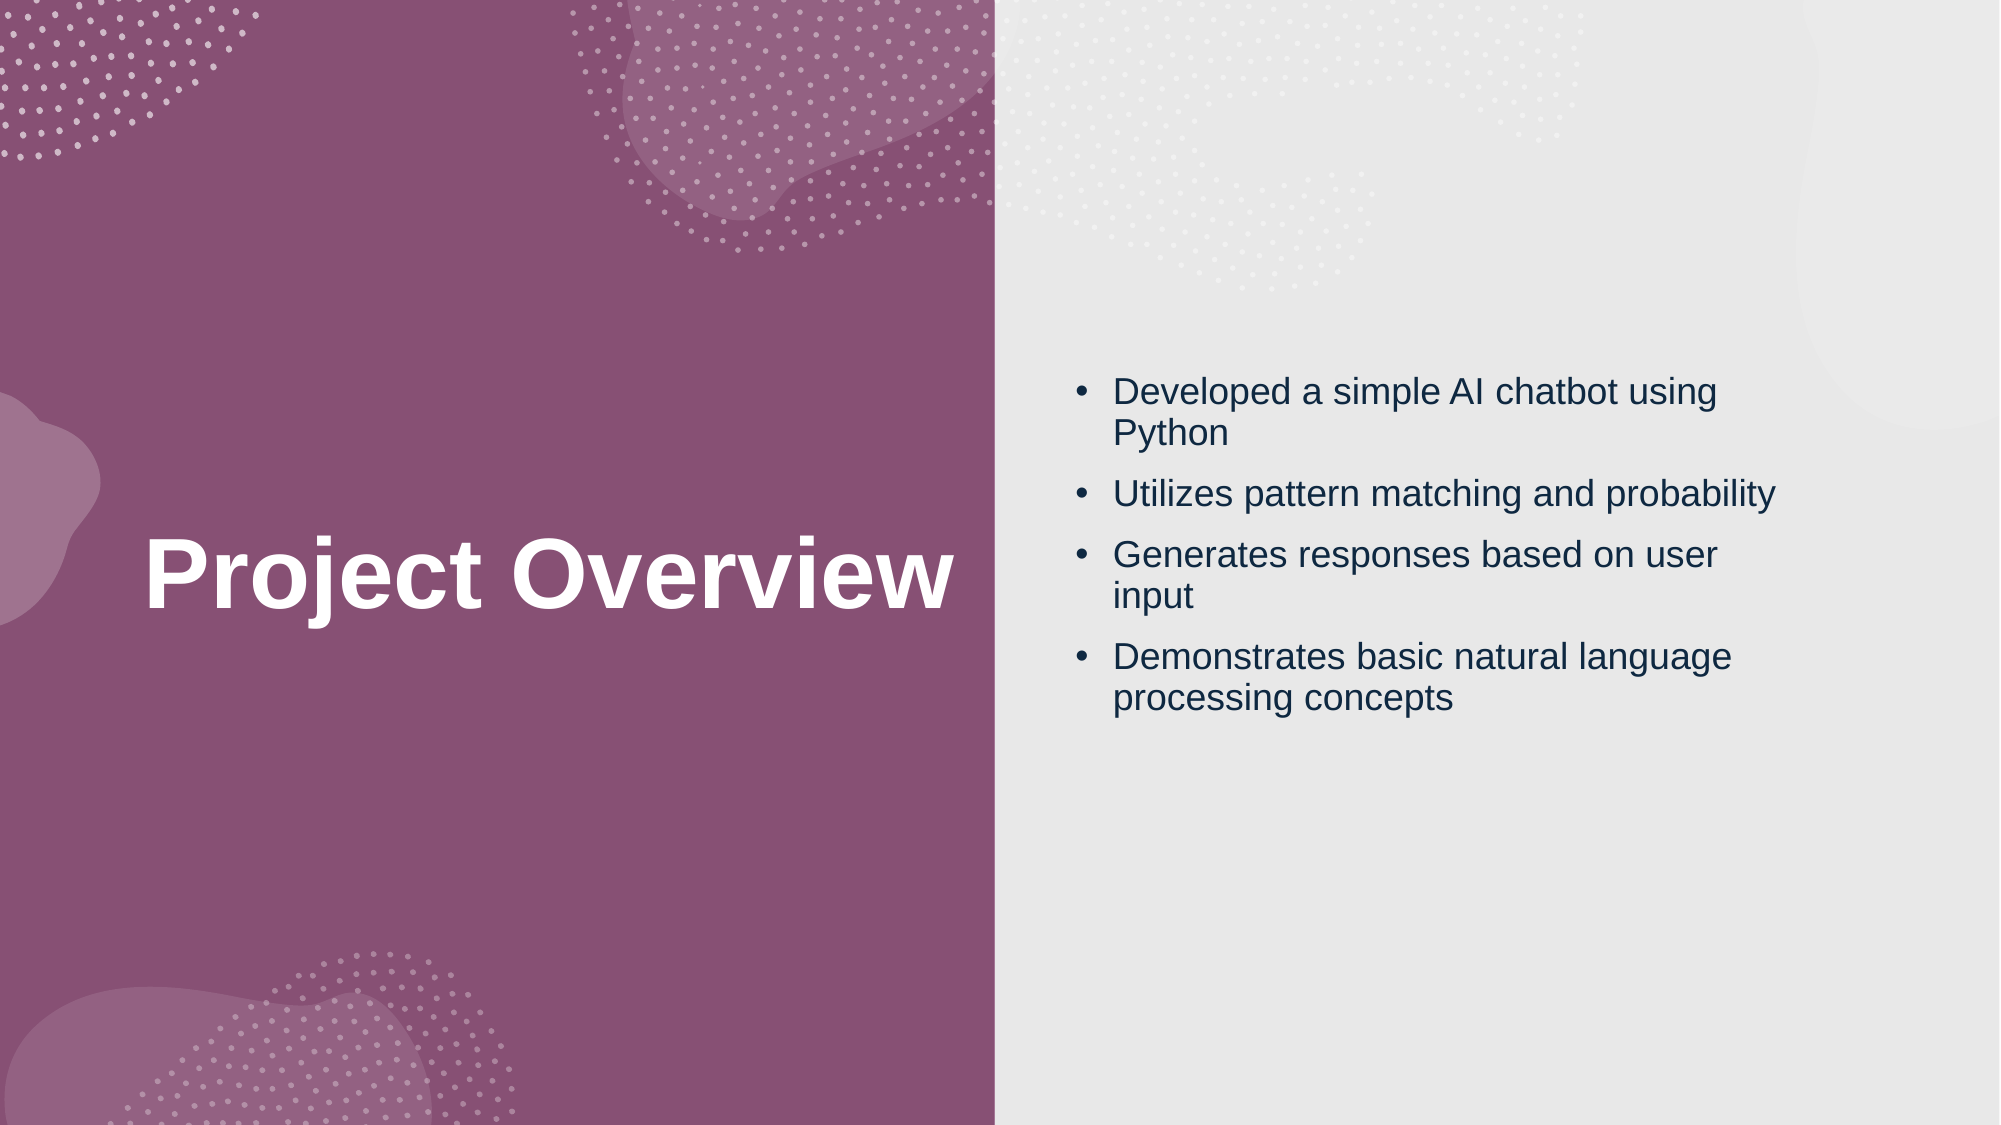

Developed a simple AI chatbot using Python
Utilizes pattern matching and probability
Generates responses based on user input
Demonstrates basic natural language processing concepts

# Project Overview